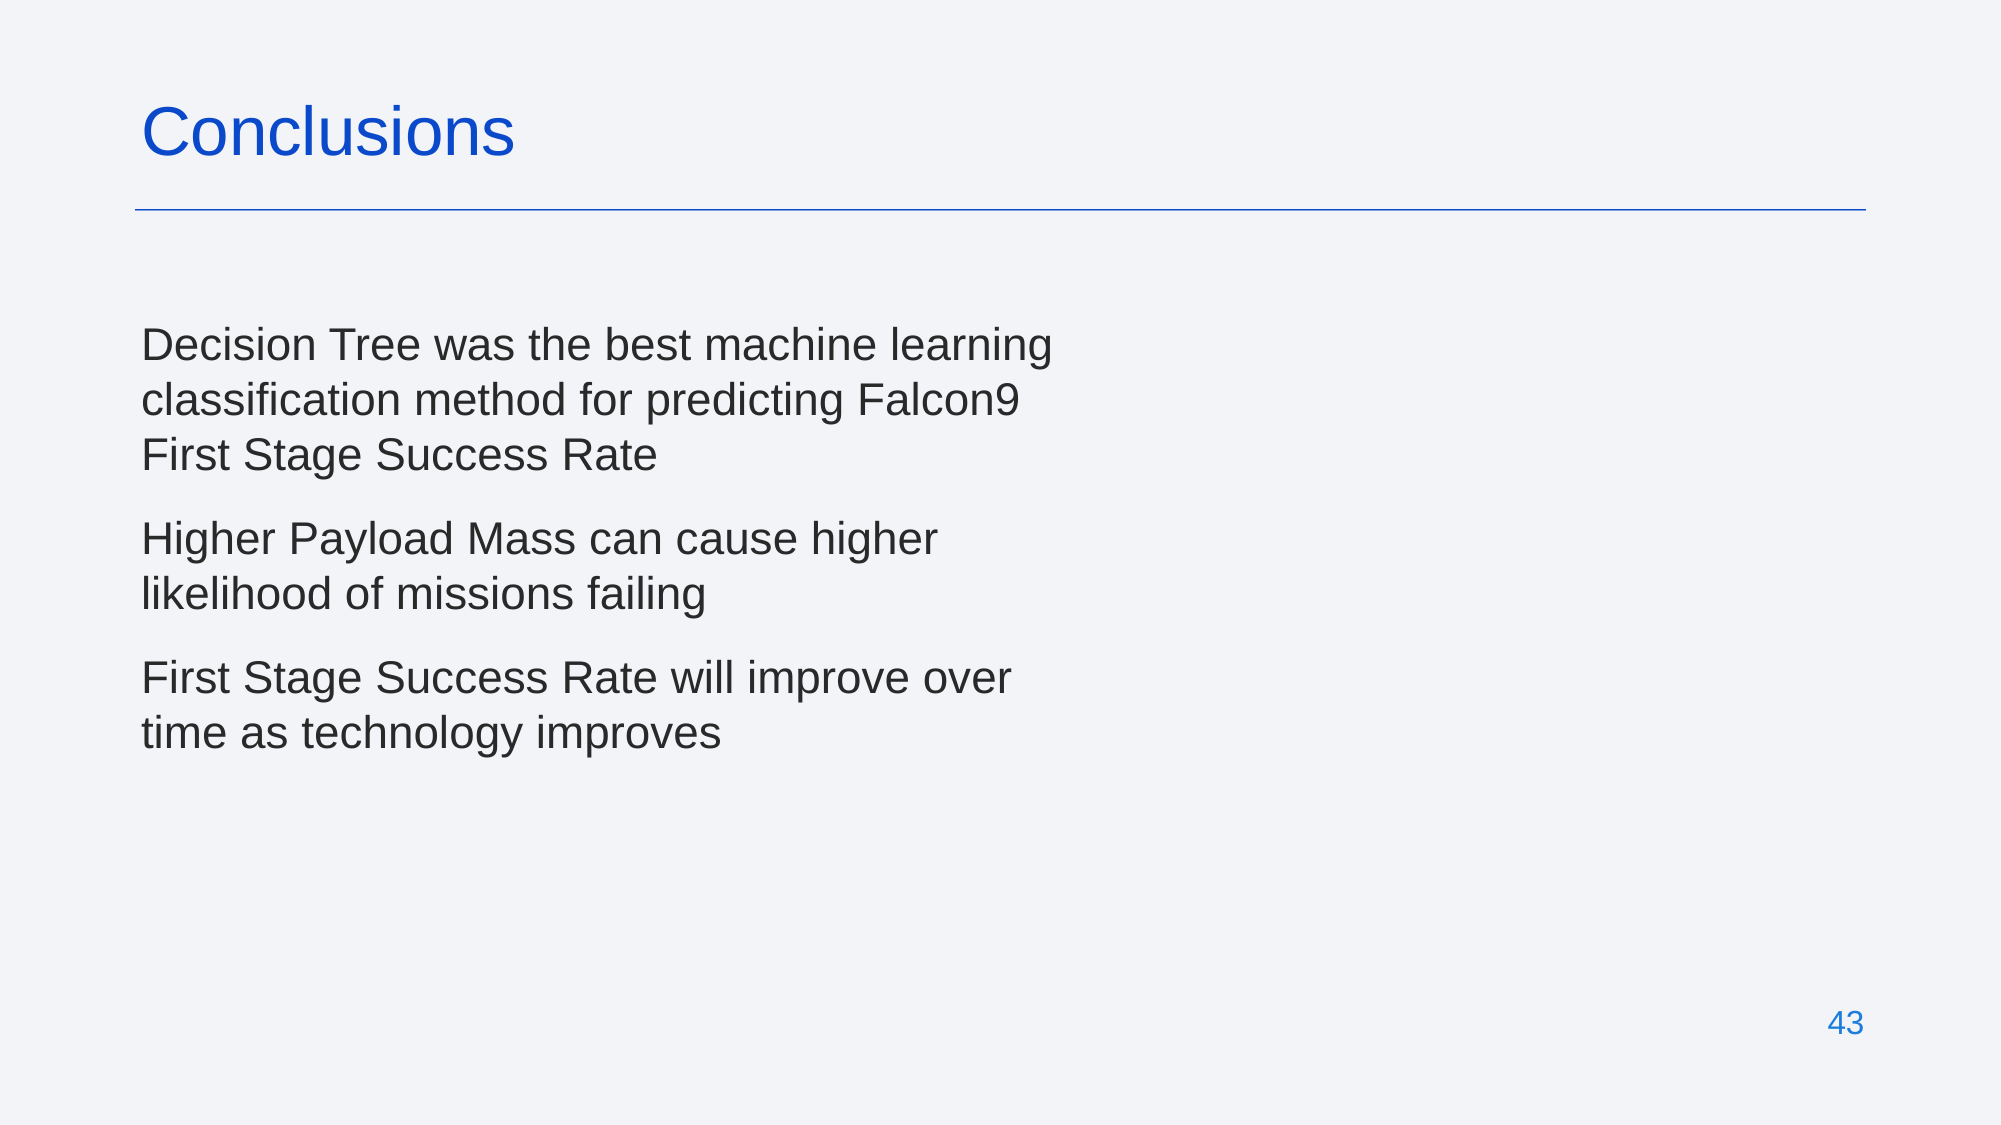

Conclusions
Decision Tree was the best machine learning classification method for predicting Falcon9 First Stage Success Rate
Higher Payload Mass can cause higher likelihood of missions failing
First Stage Success Rate will improve over time as technology improves
43